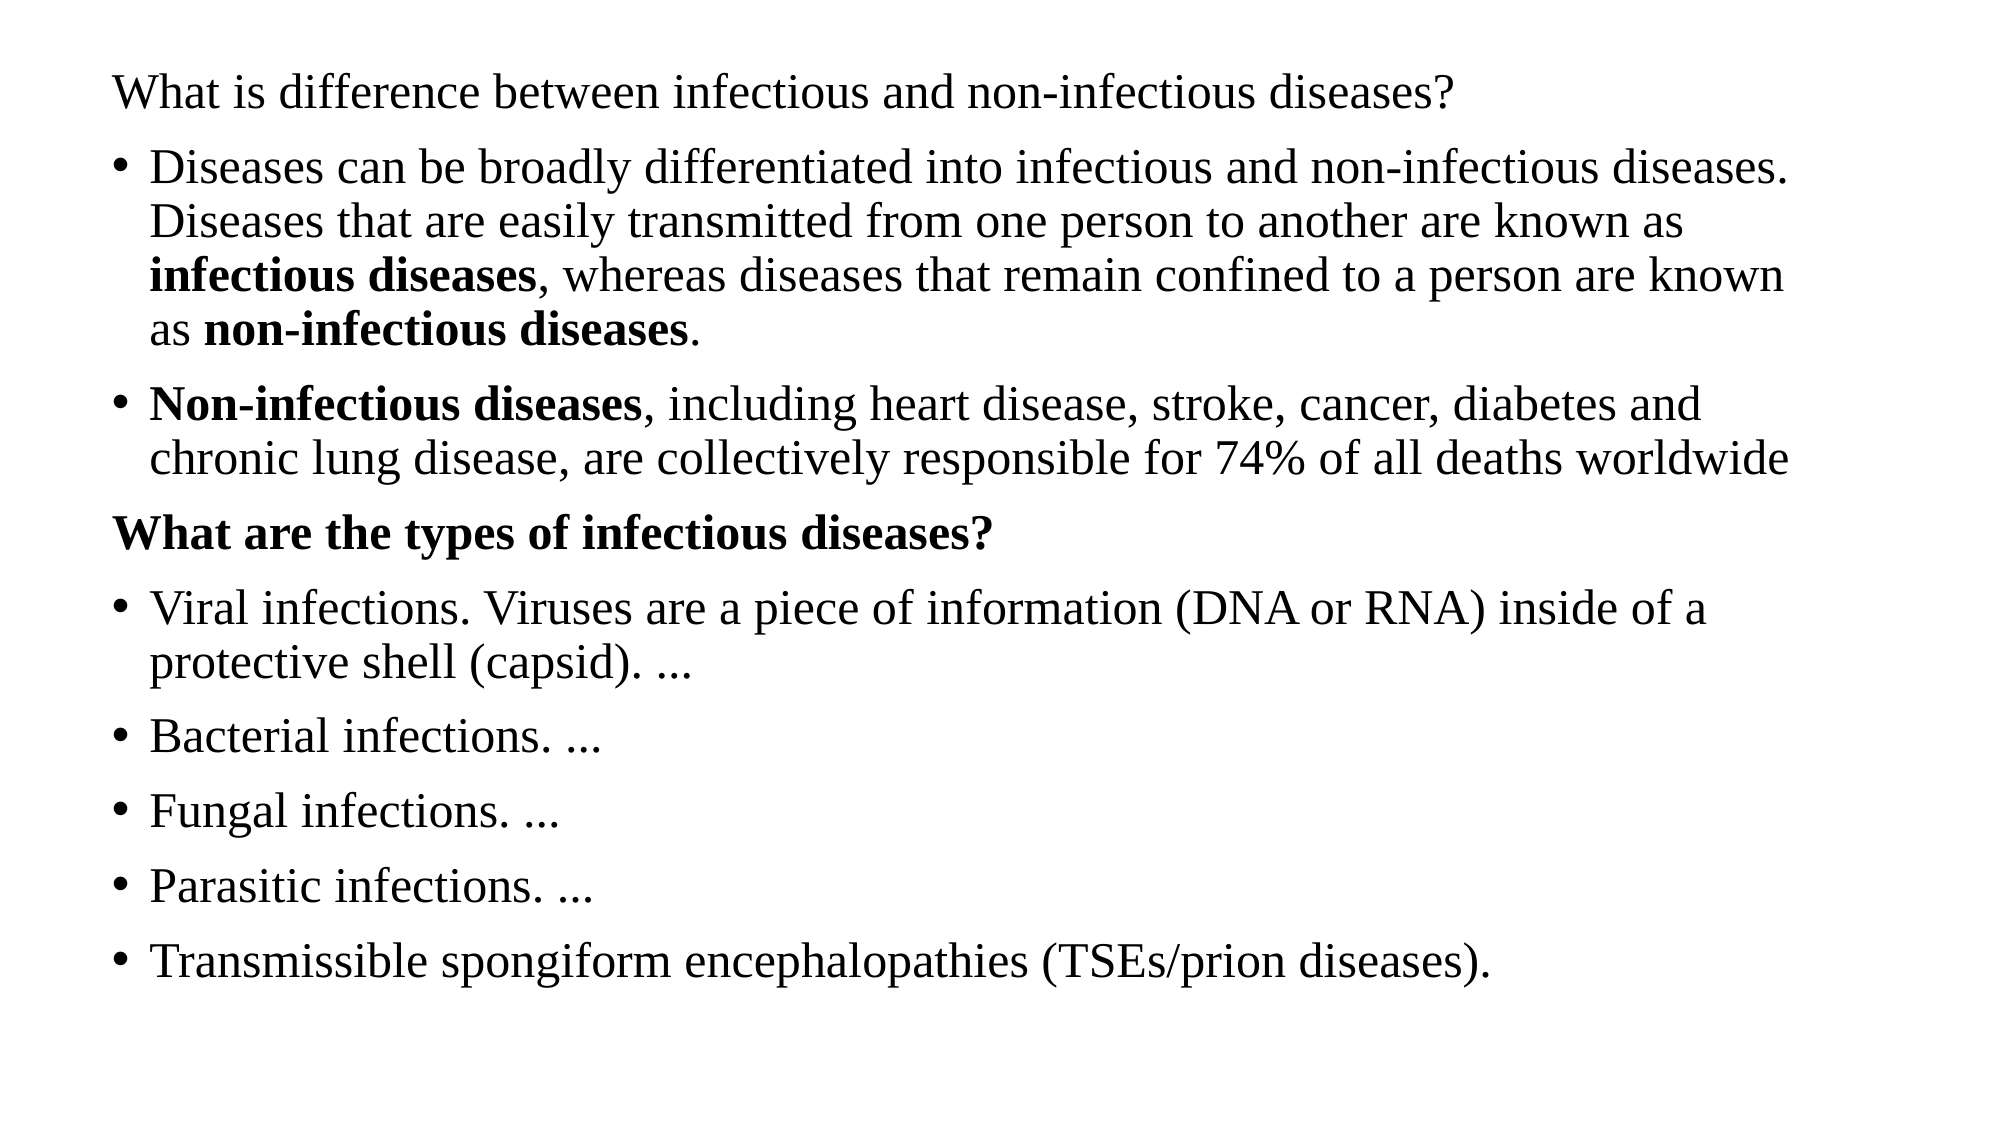

What is difference between infectious and non-infectious diseases?
Diseases can be broadly differentiated into infectious and non-infectious diseases. Diseases that are easily transmitted from one person to another are known as infectious diseases, whereas diseases that remain confined to a person are known as non-infectious diseases.
Non-infectious diseases, including heart disease, stroke, cancer, diabetes and chronic lung disease, are collectively responsible for 74% of all deaths worldwide
What are the types of infectious diseases?
Viral infections. Viruses are a piece of information (DNA or RNA) inside of a protective shell (capsid). ...
Bacterial infections. ...
Fungal infections. ...
Parasitic infections. ...
Transmissible spongiform encephalopathies (TSEs/prion diseases).